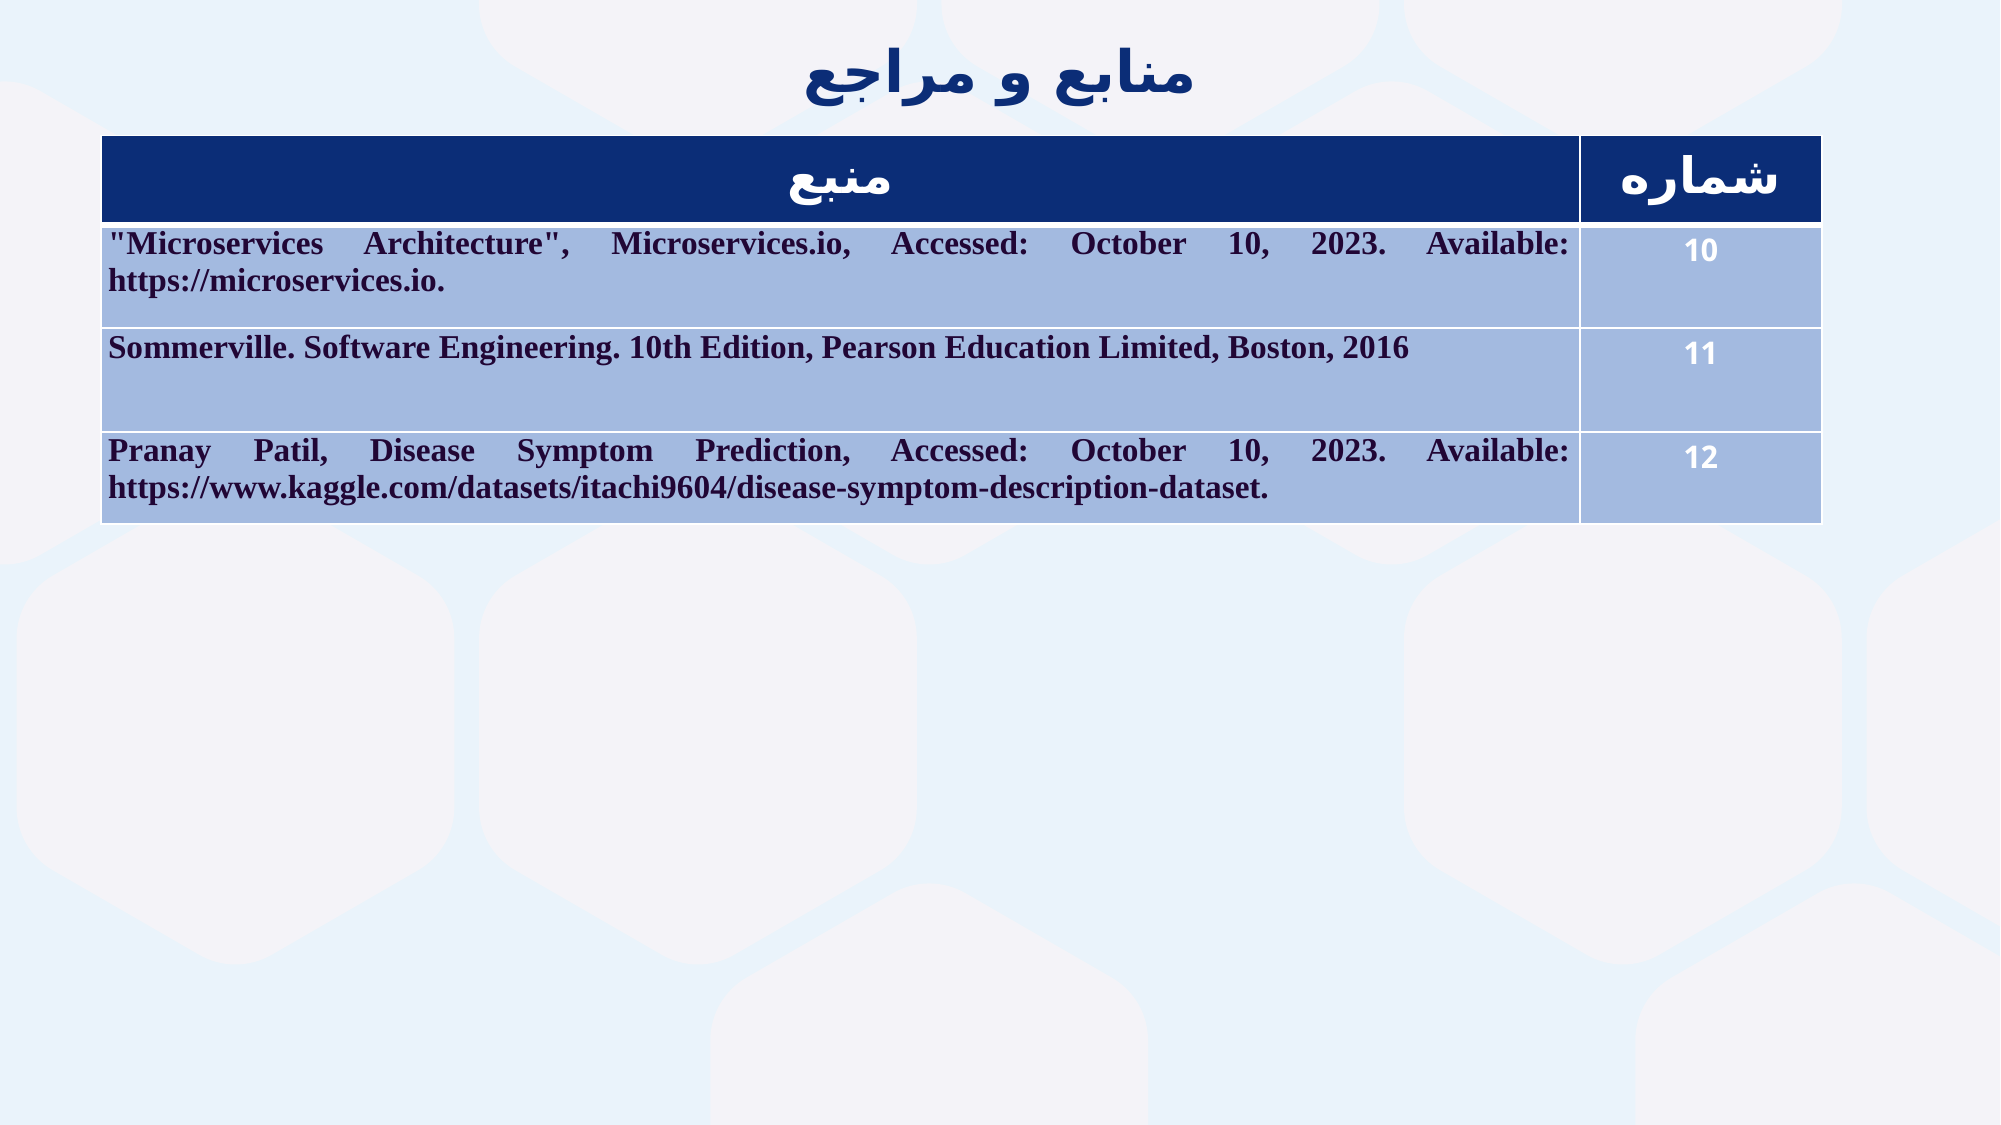

منابع و مراجع
| منبع | شماره |
| --- | --- |
| "Microservices Architecture", Microservices.io, Accessed: October 10, 2023. Available: https://microservices.io. | 10 |
| Sommerville. Software Engineering. 10th Edition, Pearson Education Limited, Boston, 2016 | 11 |
| Pranay Patil, Disease Symptom Prediction, Accessed: October 10, 2023. Available: https://www.kaggle.com/datasets/itachi9604/disease-symptom-description-dataset. | 12 |